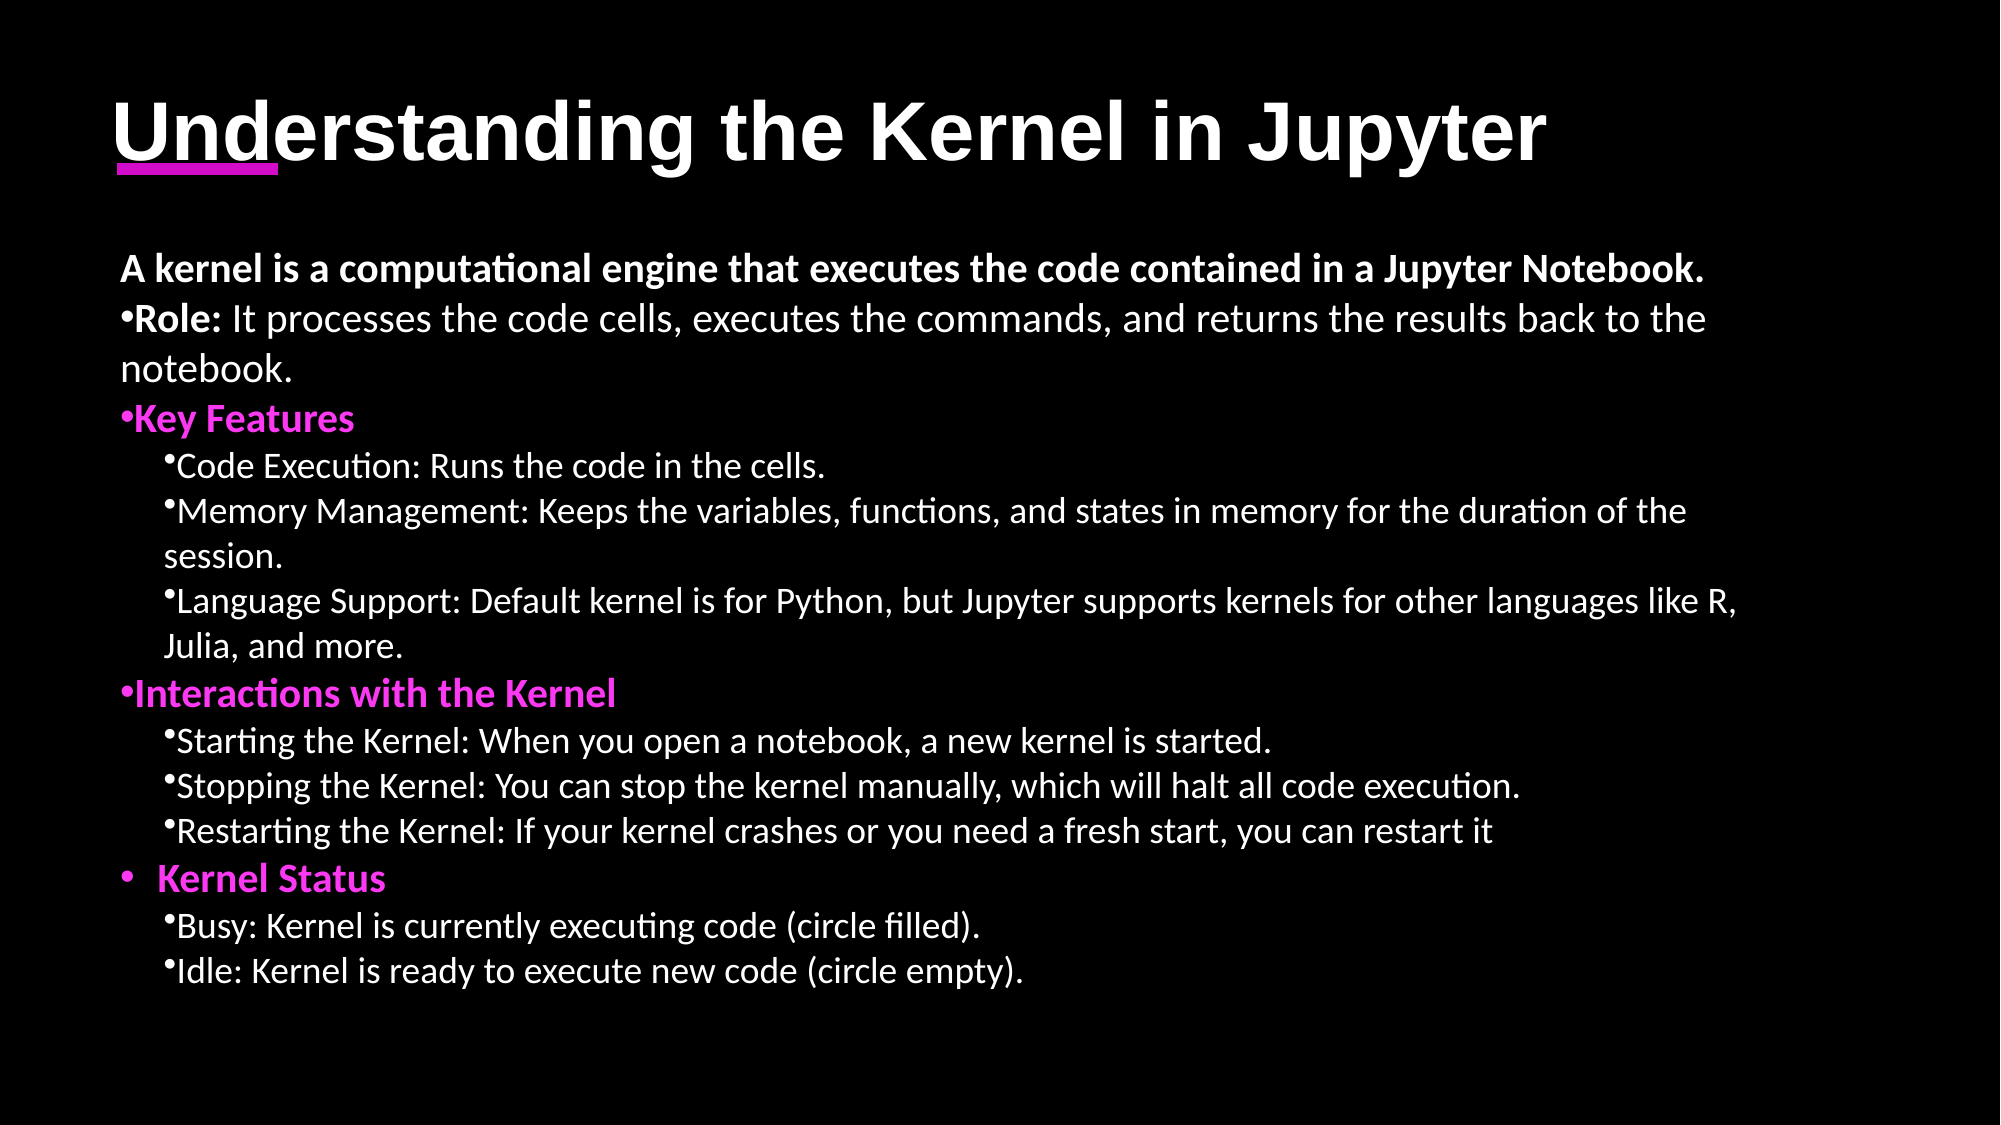

# Understanding the Kernel in Jupyter
A kernel is a computational engine that executes the code contained in a Jupyter Notebook.
Role: It processes the code cells, executes the commands, and returns the results back to the notebook.
Key Features
Code Execution: Runs the code in the cells.
Memory Management: Keeps the variables, functions, and states in memory for the duration of the session.
Language Support: Default kernel is for Python, but Jupyter supports kernels for other languages like R, Julia, and more.
Interactions with the Kernel
Starting the Kernel: When you open a notebook, a new kernel is started.
Stopping the Kernel: You can stop the kernel manually, which will halt all code execution.
Restarting the Kernel: If your kernel crashes or you need a fresh start, you can restart it
Kernel Status
Busy: Kernel is currently executing code (circle filled).
Idle: Kernel is ready to execute new code (circle empty).